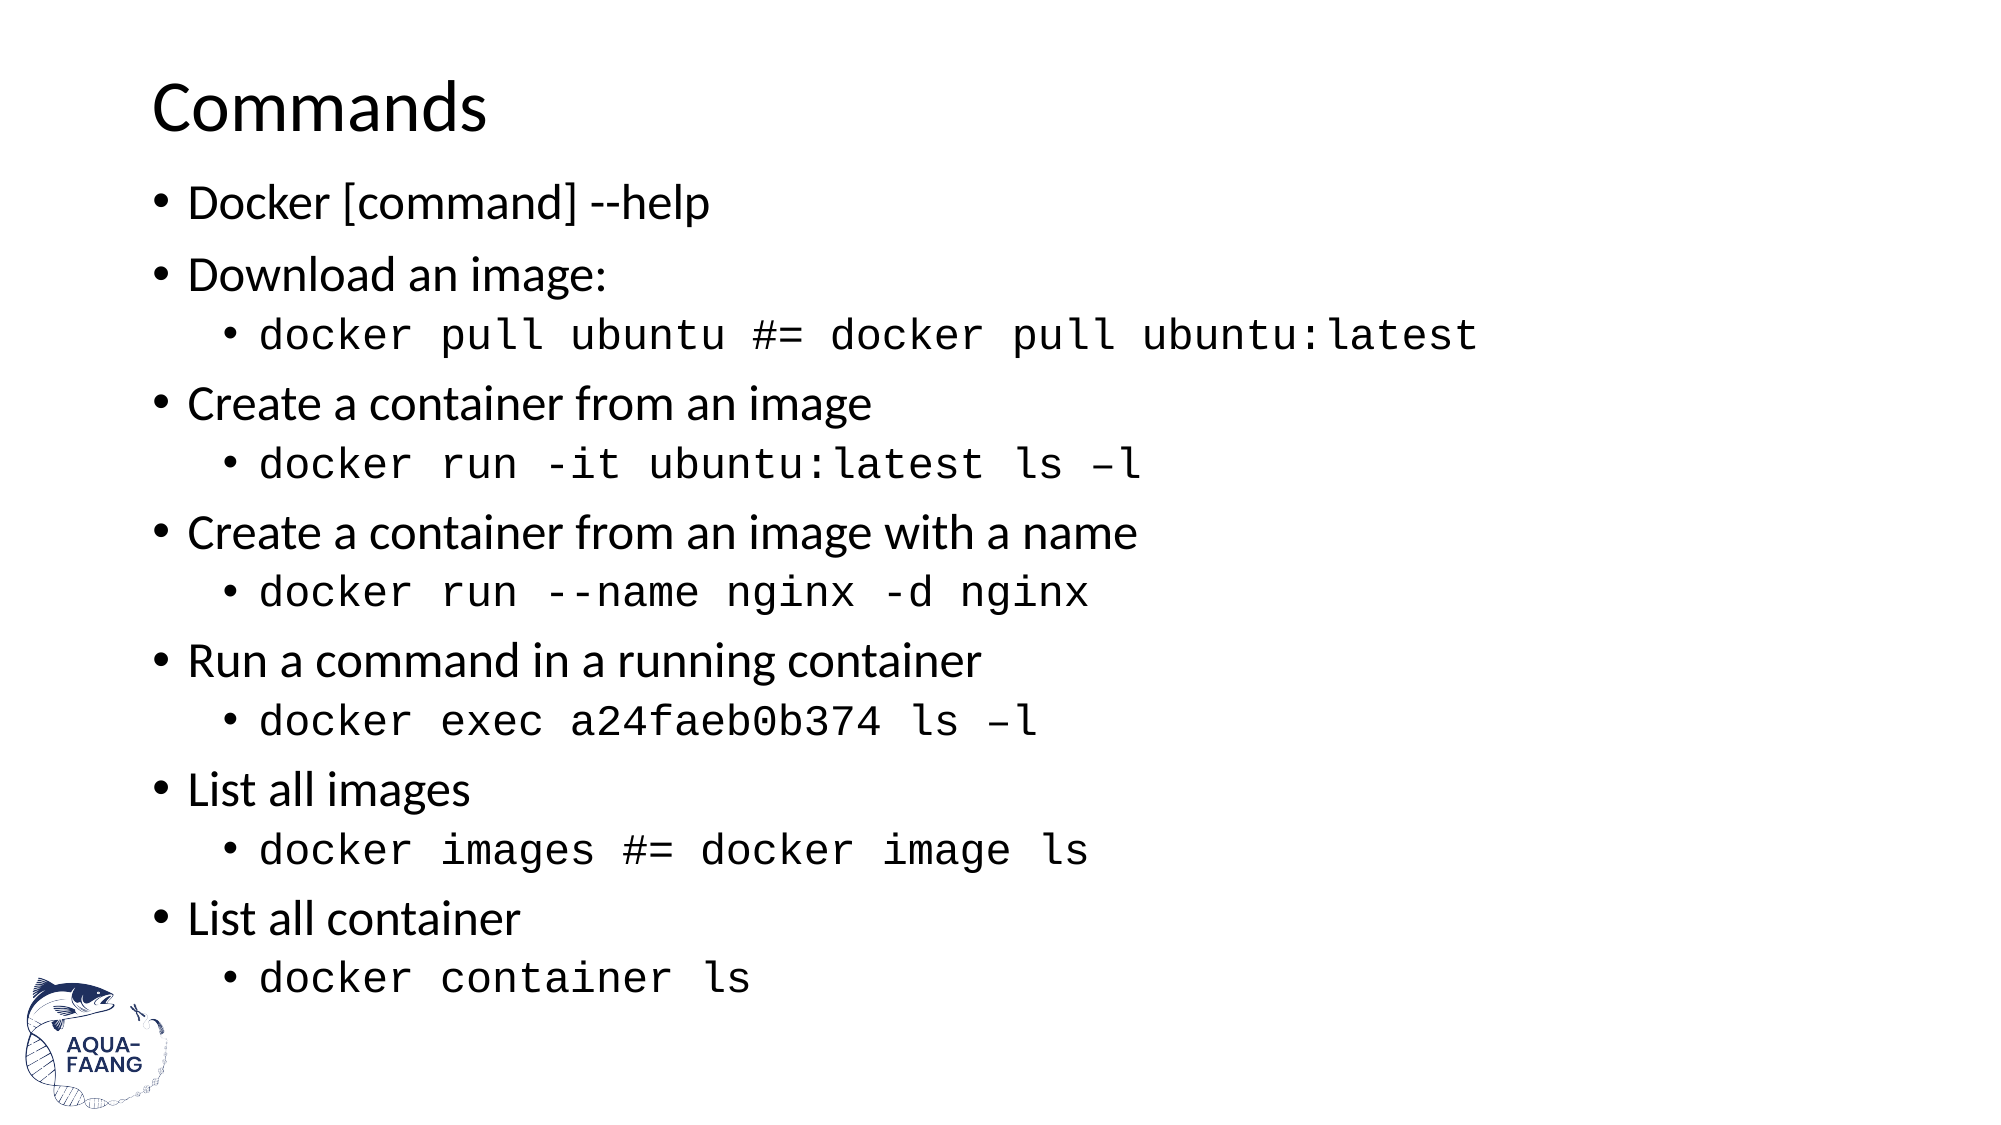

# Commands
Docker [command] --help
Download an image:
docker pull ubuntu #= docker pull ubuntu:latest
Create a container from an image
docker run -it ubuntu:latest ls –l
Create a container from an image with a name
docker run --name nginx -d nginx
Run a command in a running container
docker exec a24faeb0b374 ls –l
List all images
docker images #= docker image ls
List all container
docker container ls